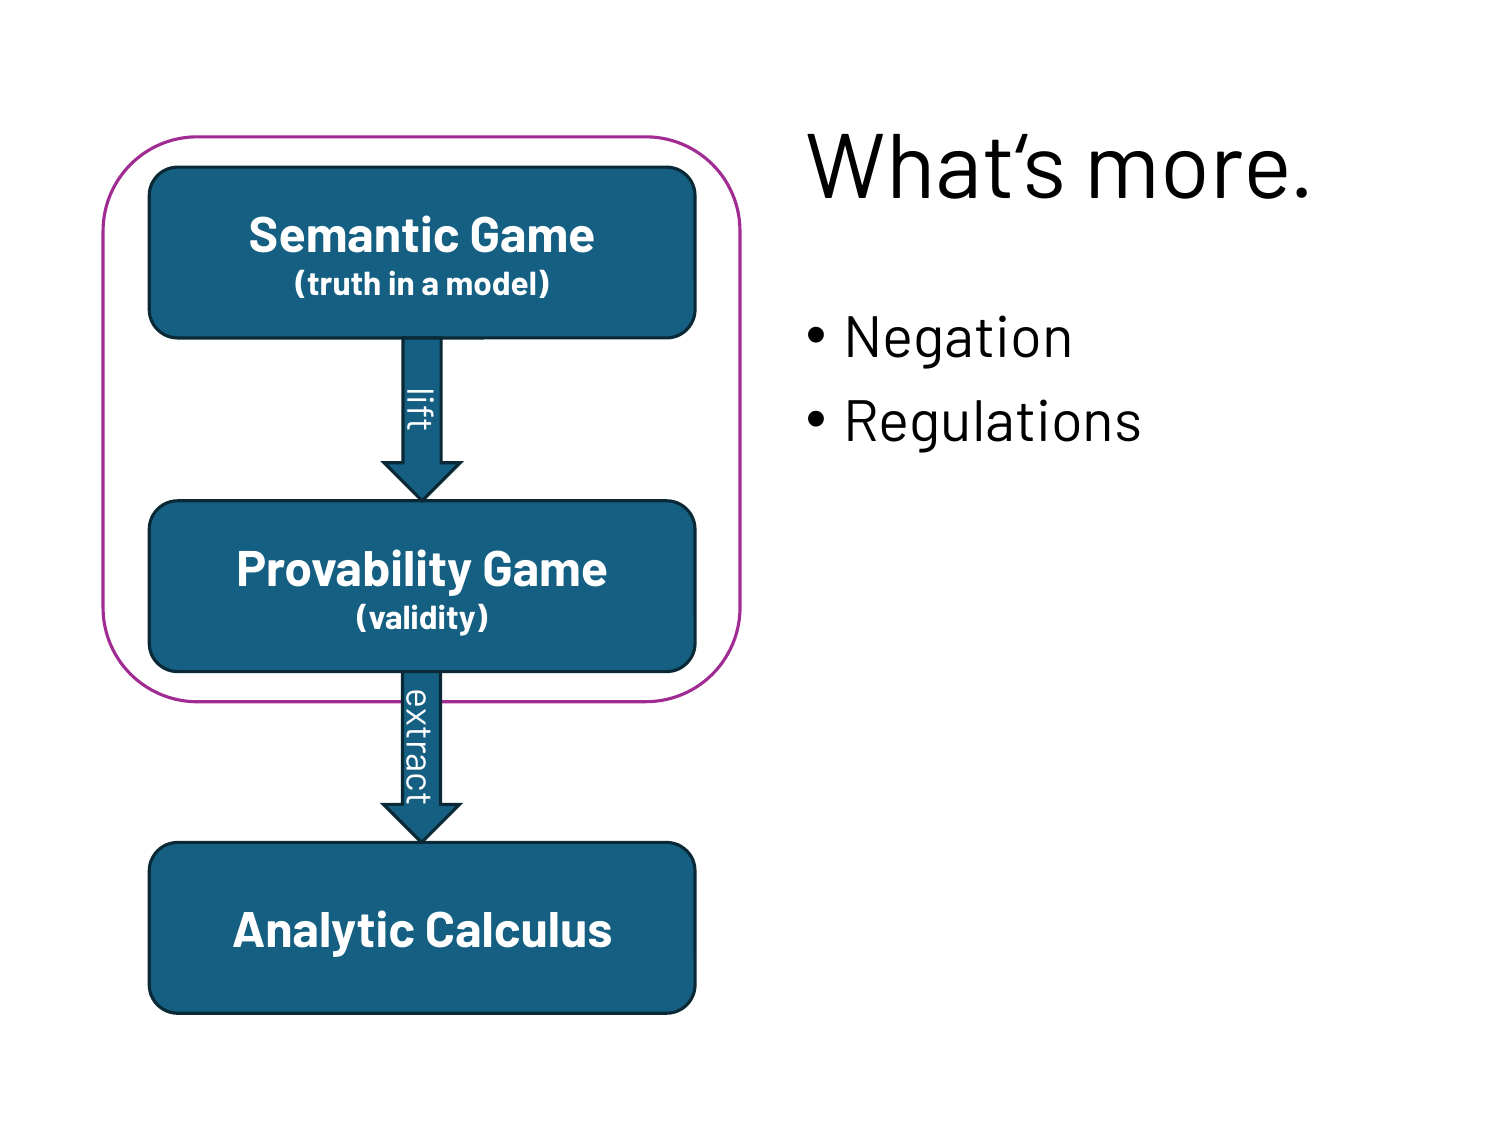

# What‘s more.

Semantic Game
(truth in a model)
Negation
Regulations

lift

Provability Game
(validity)

extract

Analytic Calculus